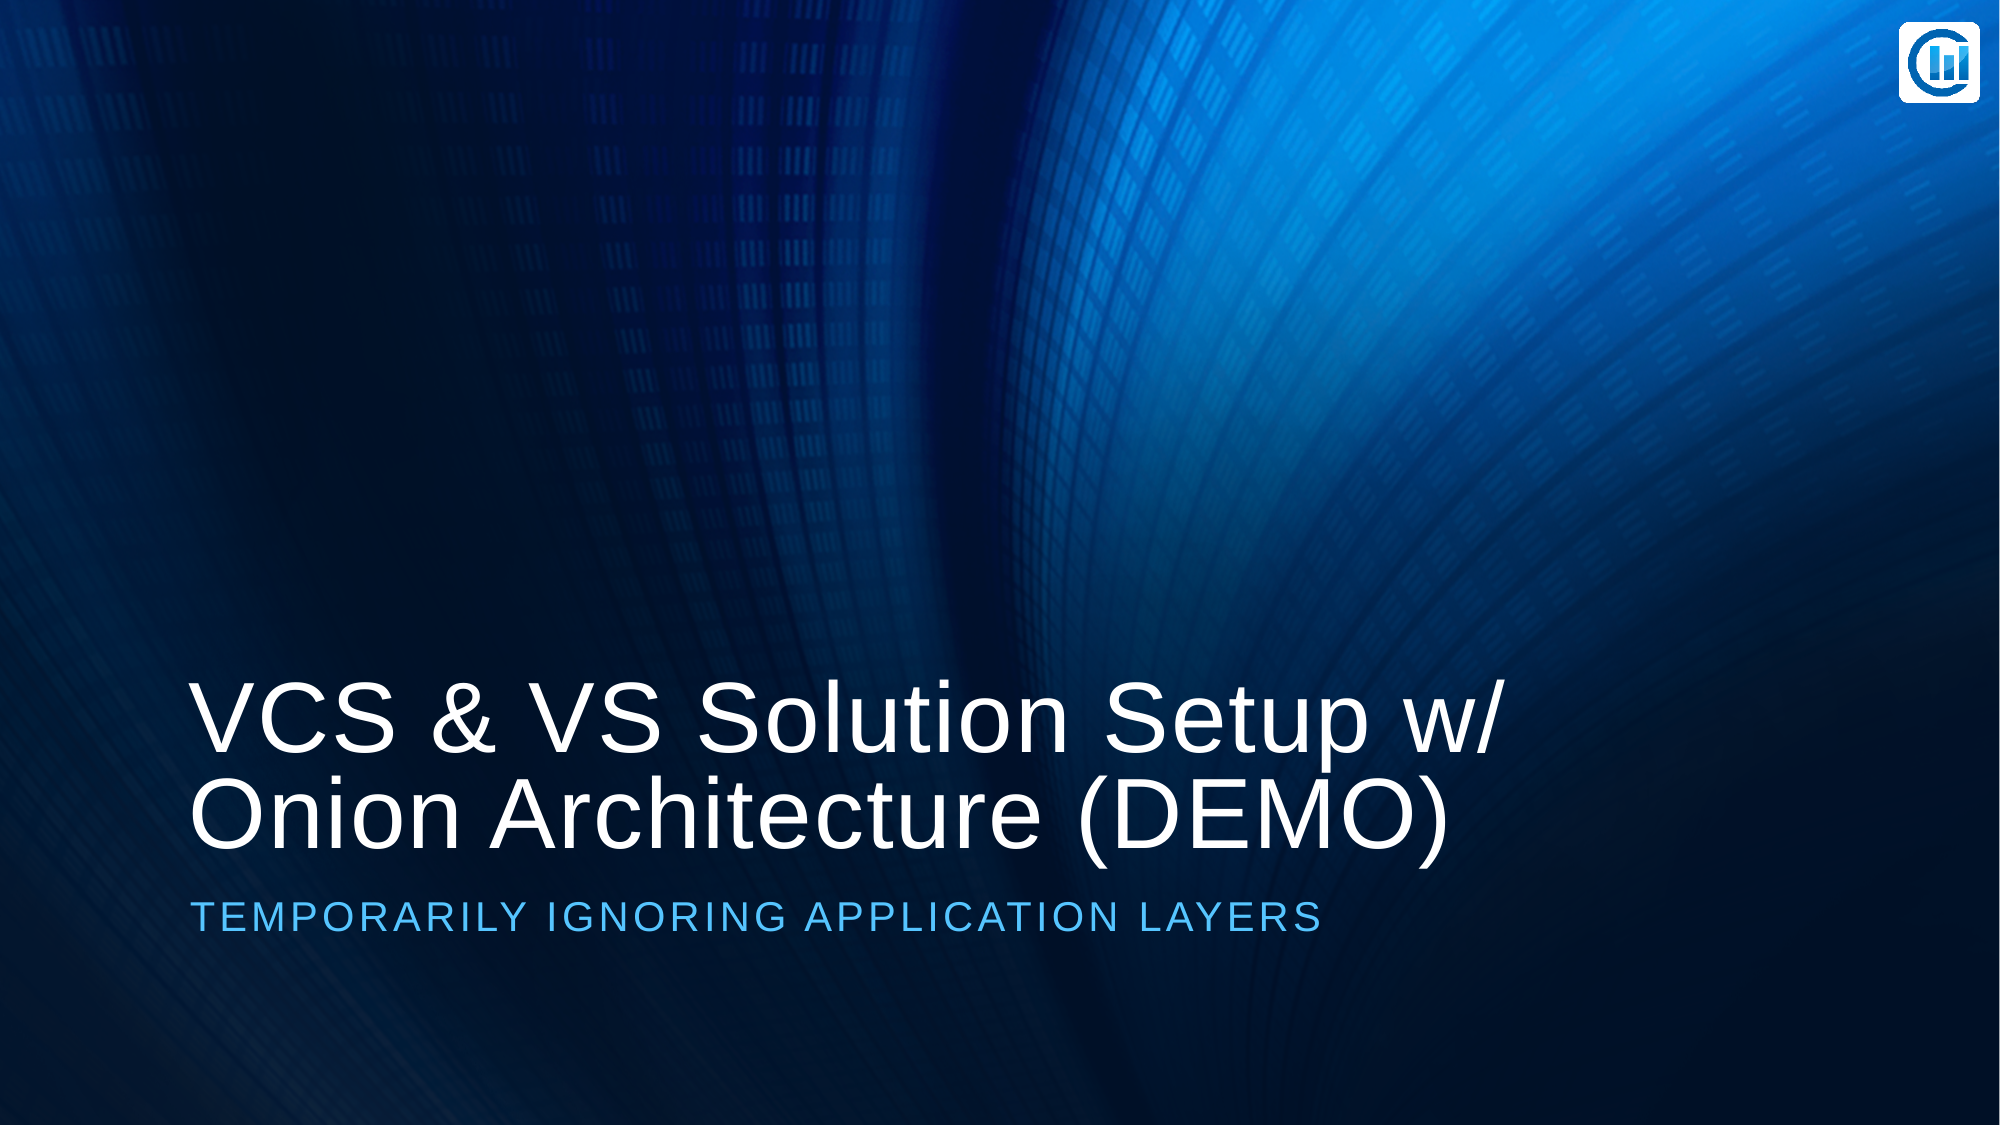

# VCS & VS Solution Setup w/ Onion Architecture (DEMO)
Temporarily ignoring application layers